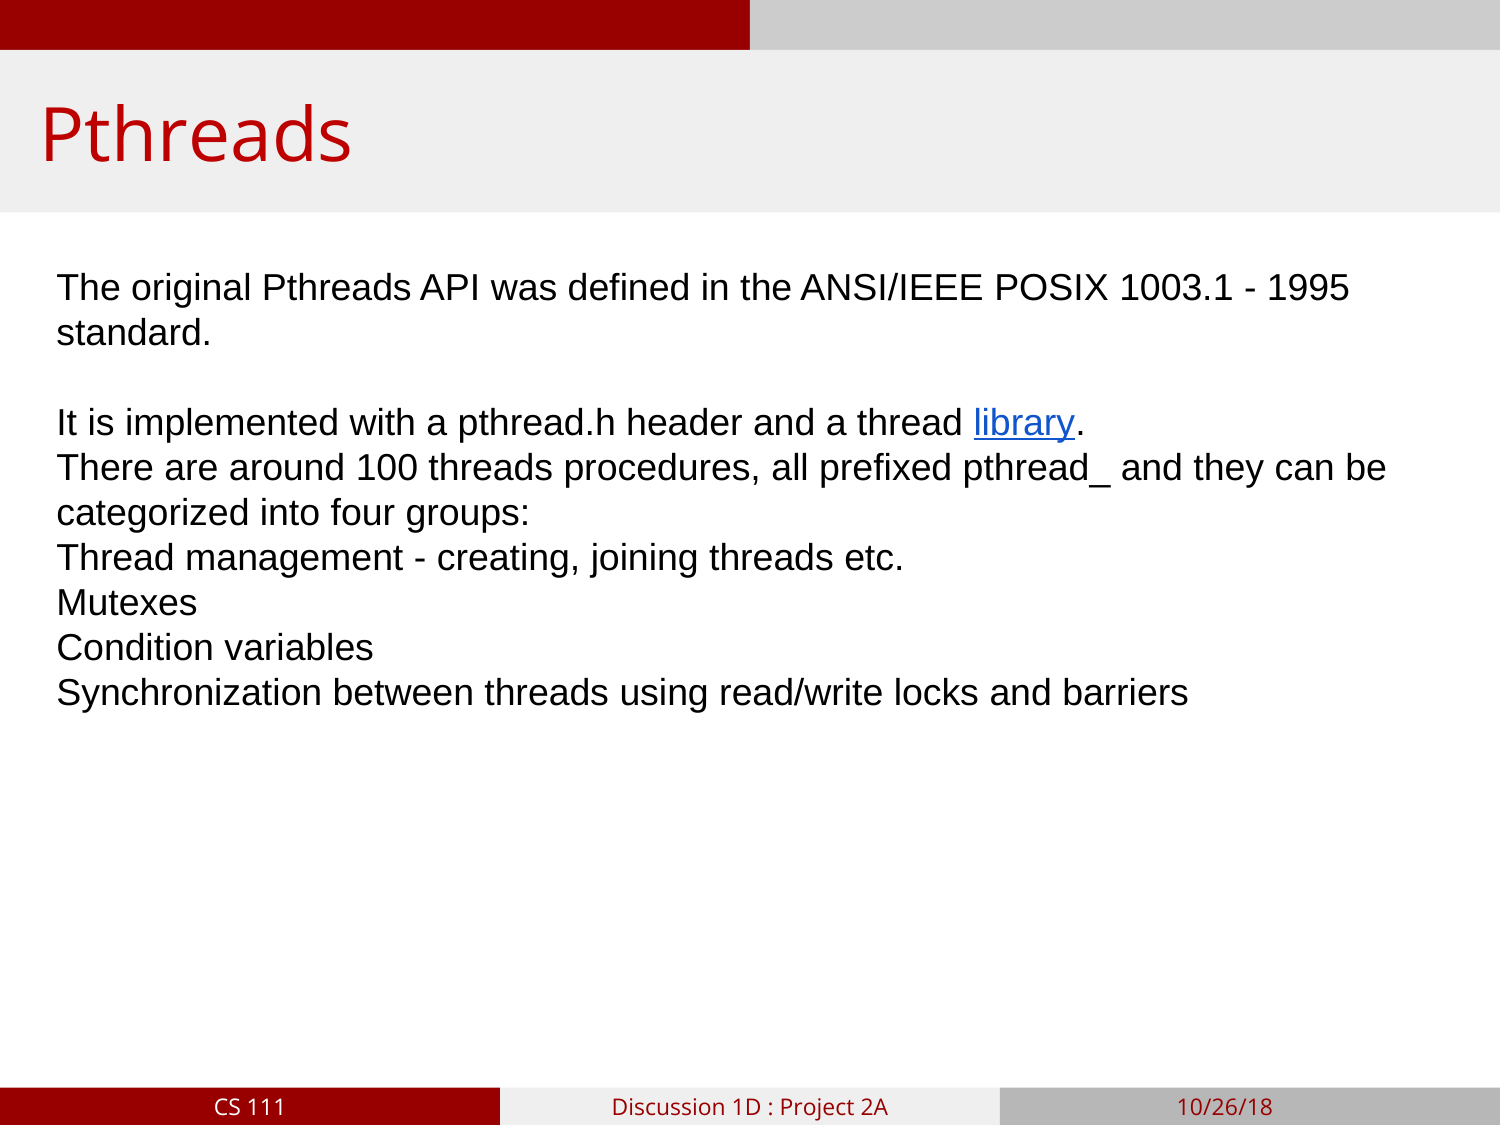

# Pthreads
The original Pthreads API was defined in the ANSI/IEEE POSIX 1003.1 - 1995 standard.

It is implemented with a pthread.h header and a thread library.
There are around 100 threads procedures, all prefixed pthread_ and they can be categorized into four groups:
Thread management - creating, joining threads etc.
Mutexes
Condition variables
Synchronization between threads using read/write locks and barriers